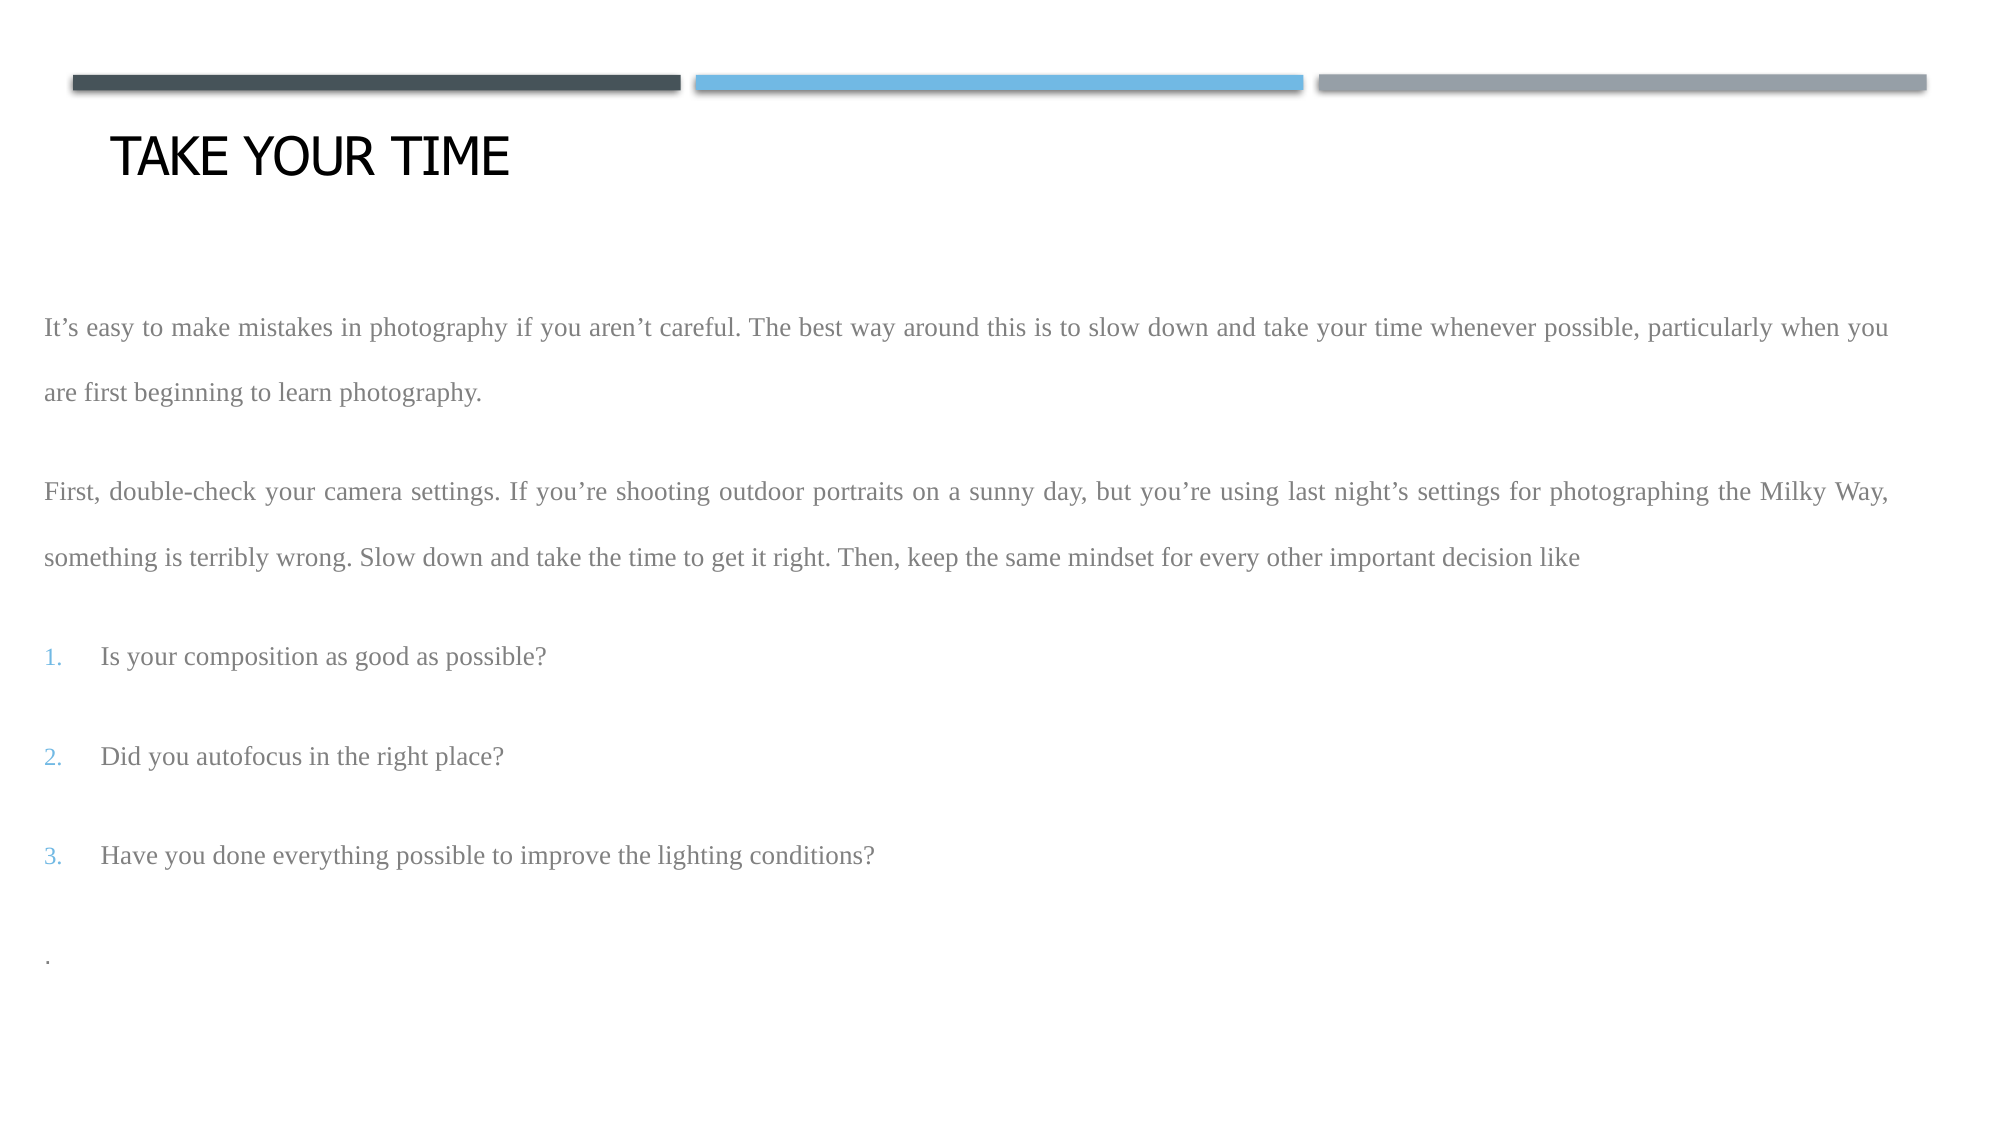

# Take Your Time
It’s easy to make mistakes in photography if you aren’t careful. The best way around this is to slow down and take your time whenever possible, particularly when you are first beginning to learn photography.
First, double-check your camera settings. If you’re shooting outdoor portraits on a sunny day, but you’re using last night’s settings for photographing the Milky Way, something is terribly wrong. Slow down and take the time to get it right. Then, keep the same mindset for every other important decision like
Is your composition as good as possible?
Did you autofocus in the right place?
Have you done everything possible to improve the lighting conditions?
.